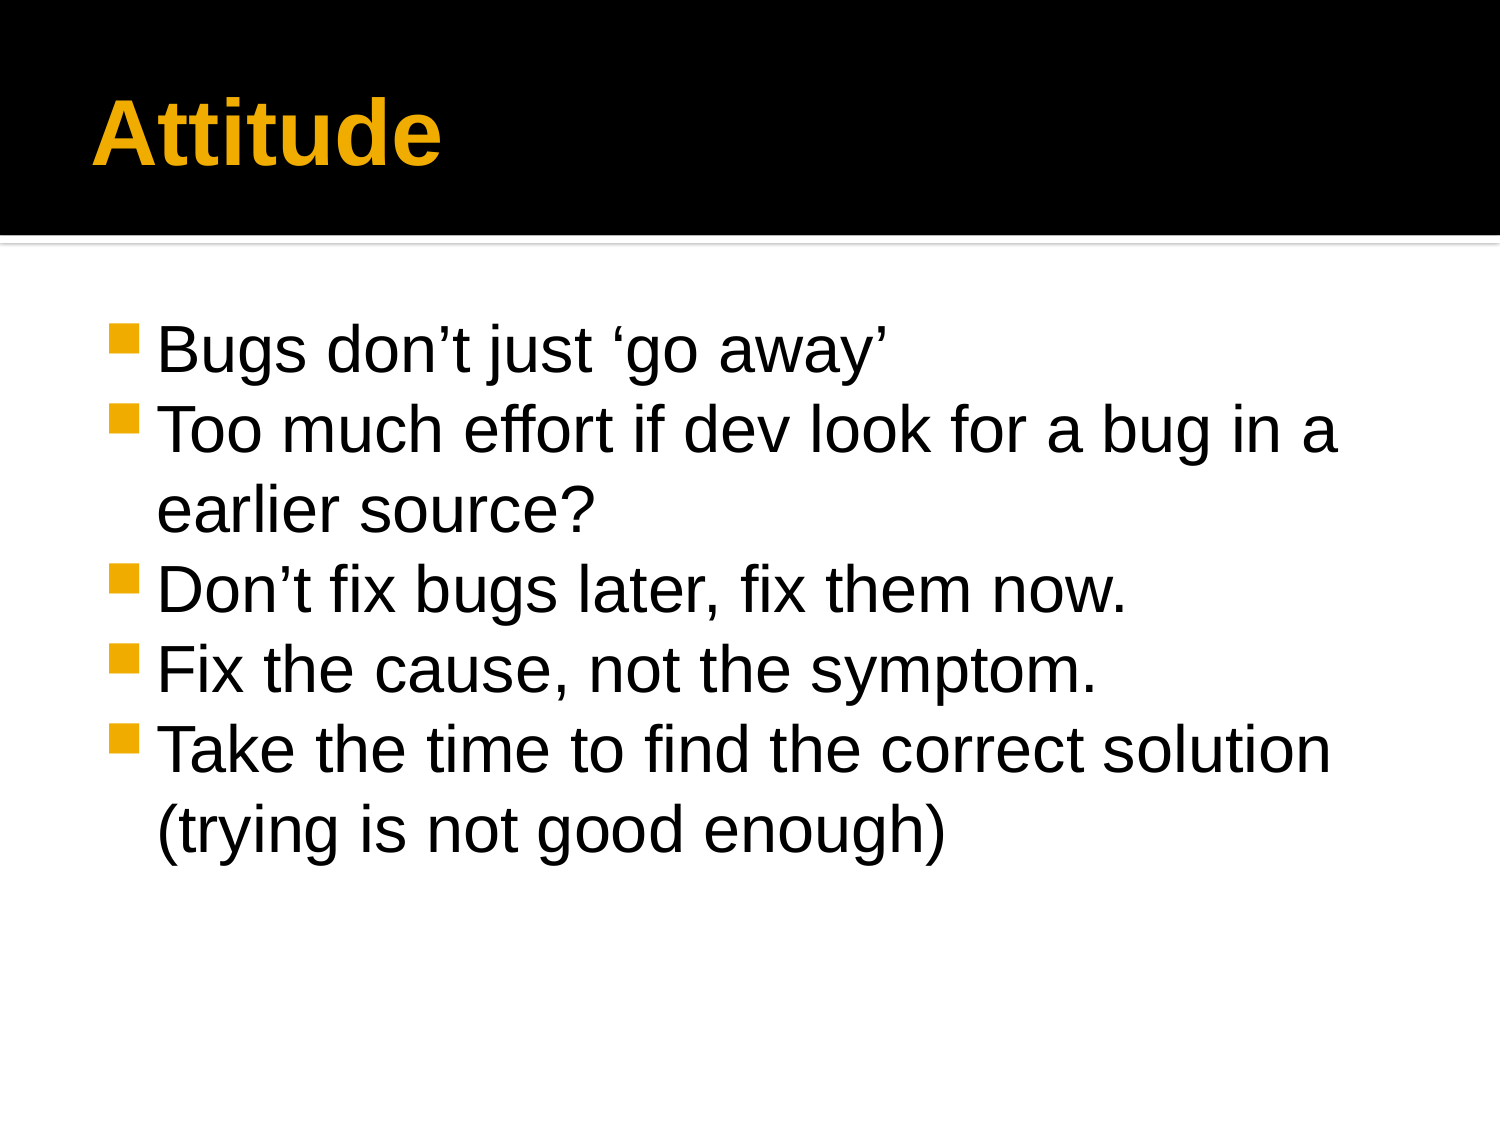

# Attitude
Bugs don’t just ‘go away’
Too much effort if dev look for a bug in a earlier source?
Don’t fix bugs later, fix them now.
Fix the cause, not the symptom.
Take the time to find the correct solution (trying is not good enough)